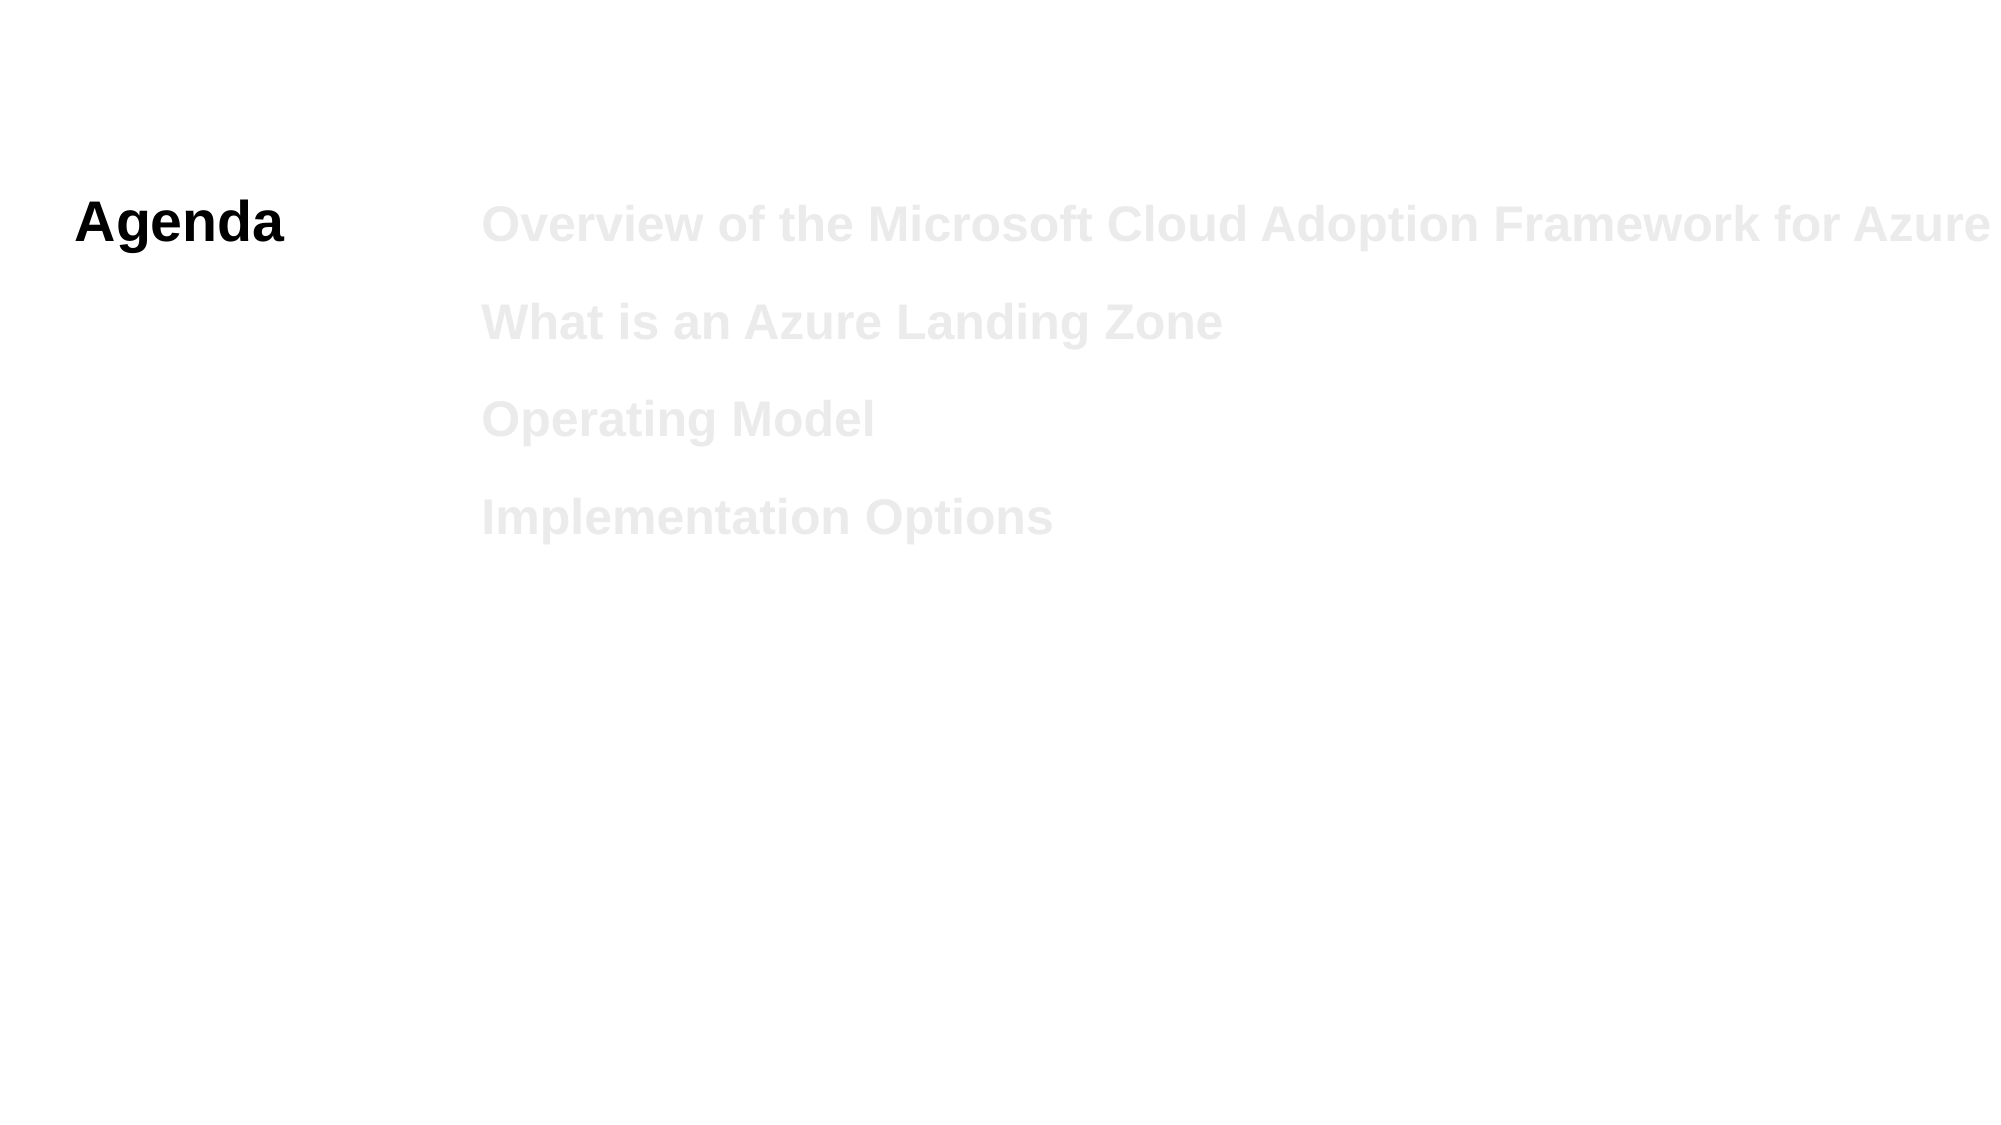

Overview of the Microsoft Cloud Adoption Framework for Azure
What is an Azure Landing Zone
Operating Model
Implementation Options
# Agenda